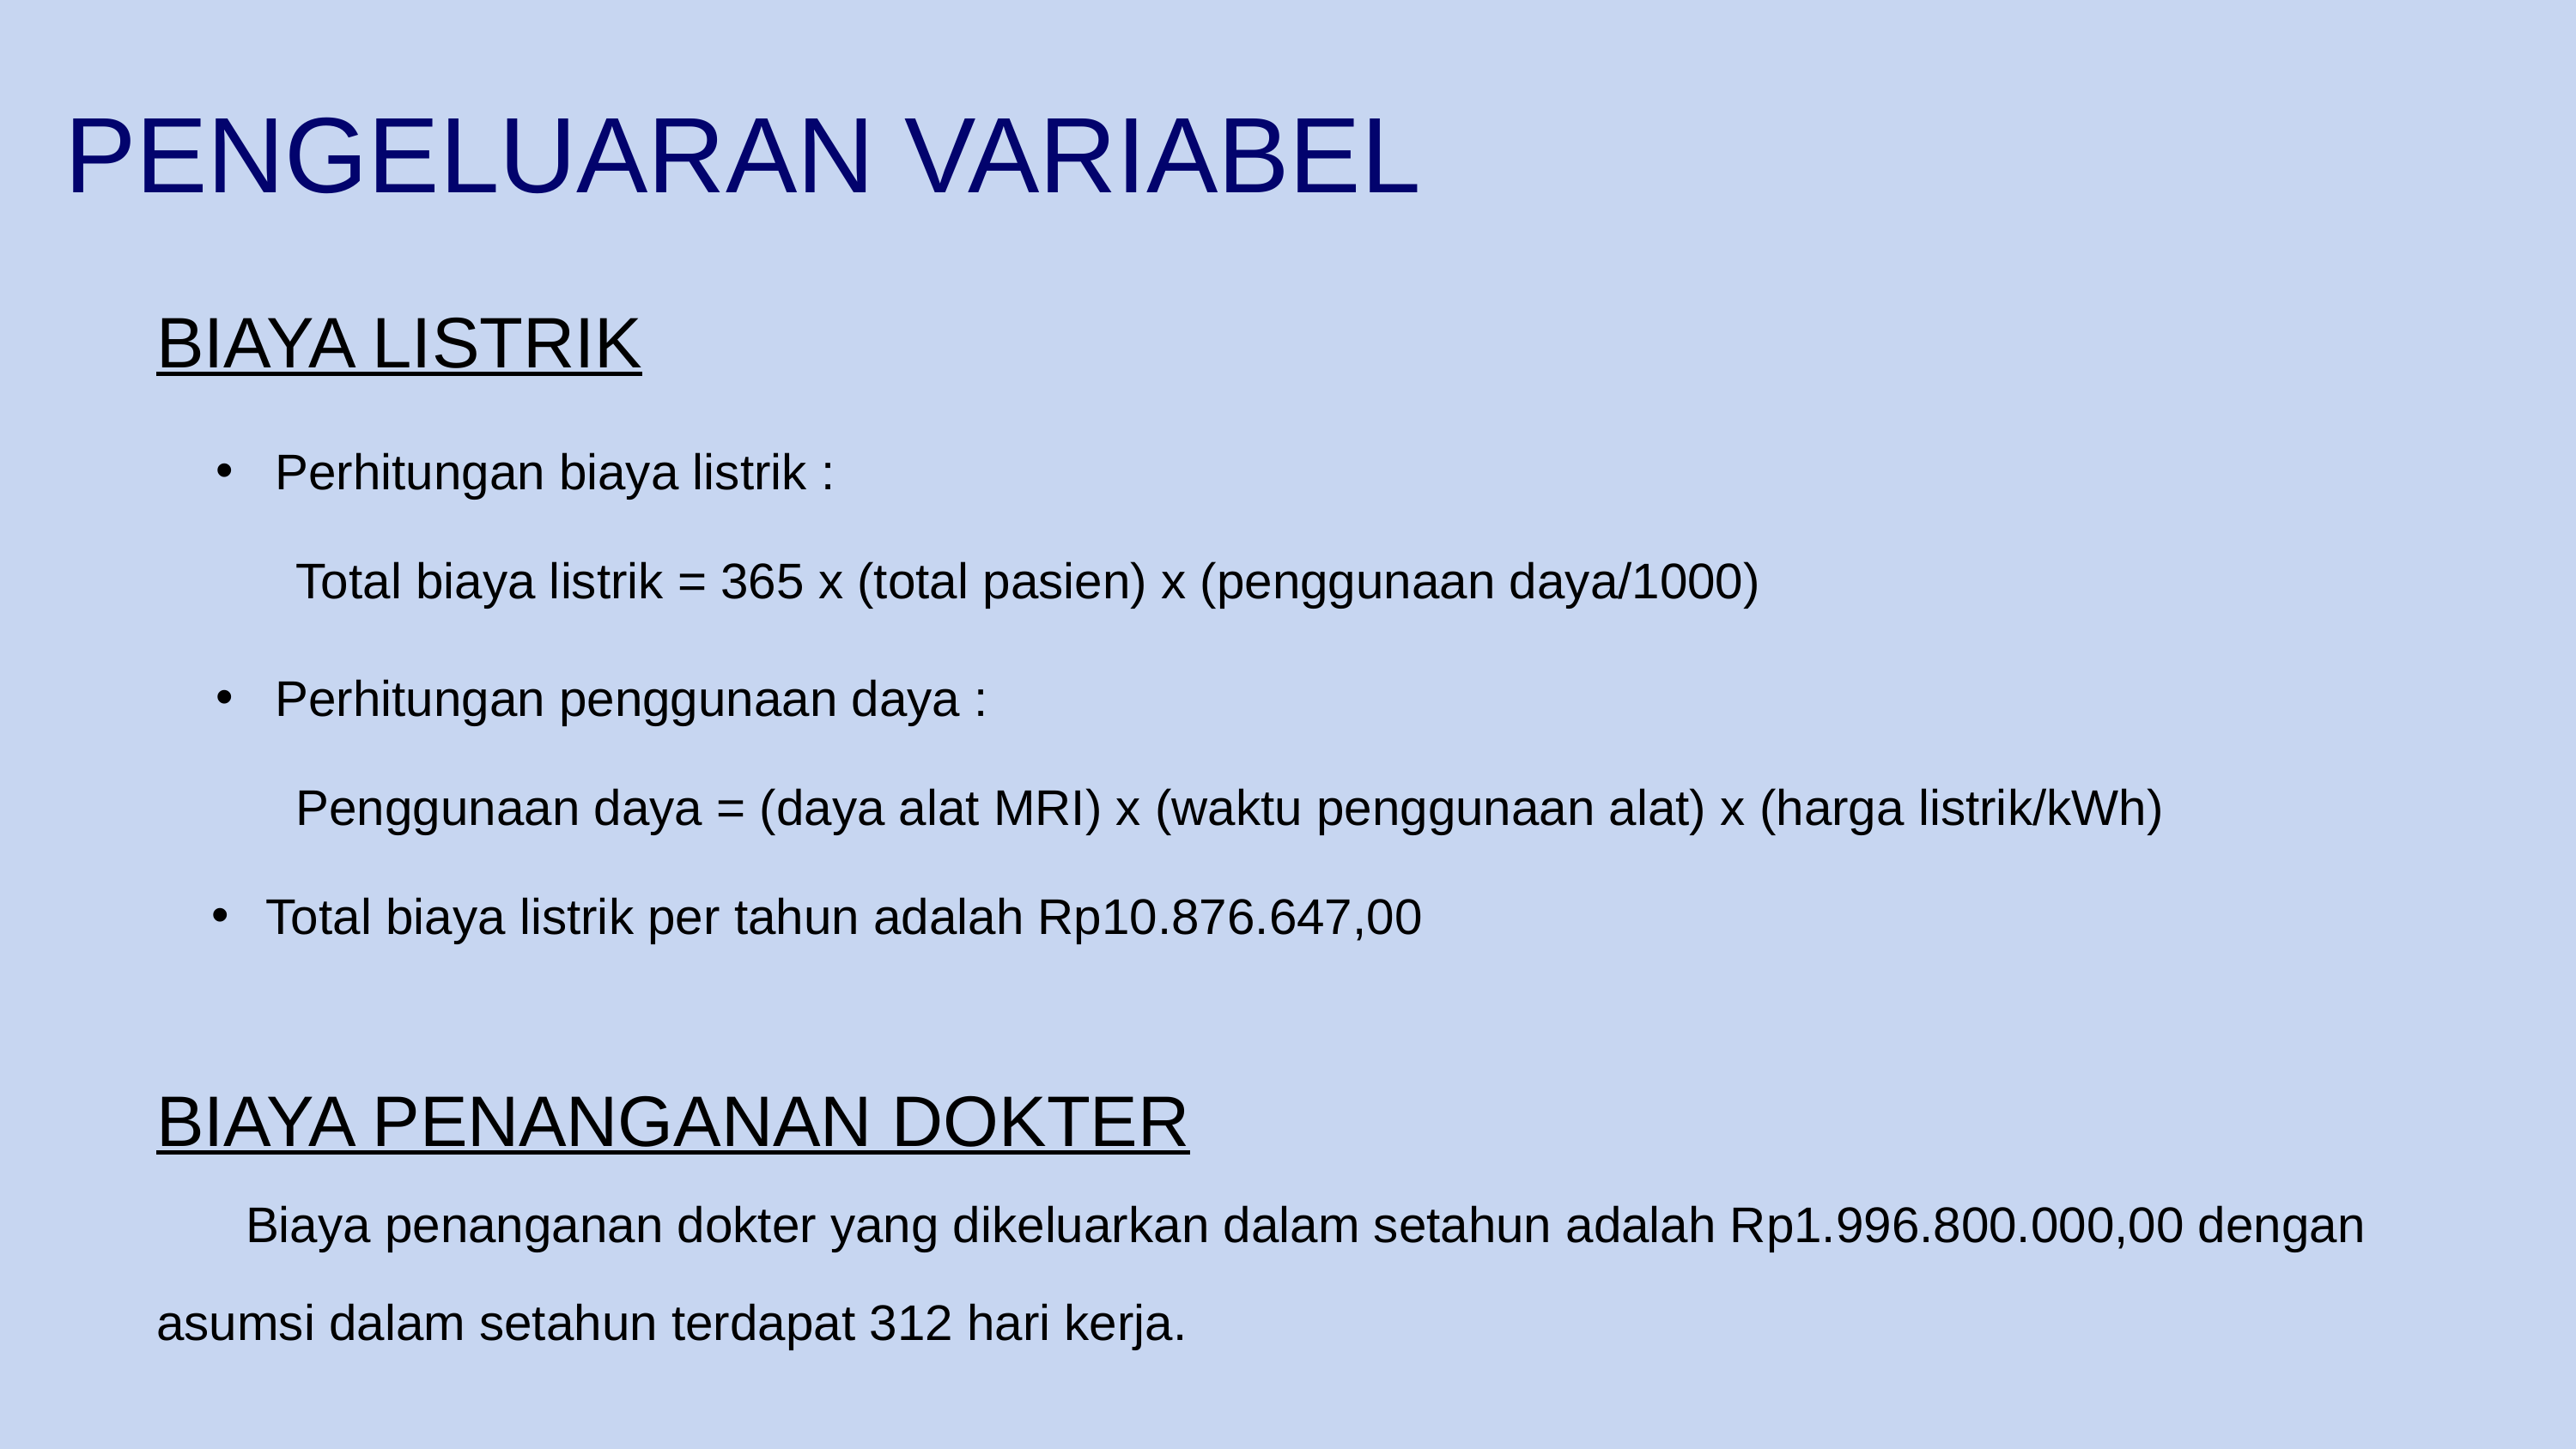

PENGELUARAN VARIABEL
BIAYA LISTRIK
Perhitungan biaya listrik :
          Total biaya listrik = 365 x (total pasien) x (penggunaan daya/1000)
Perhitungan penggunaan daya :
          Penggunaan daya = (daya alat MRI) x (waktu penggunaan alat) x (harga listrik/kWh)
Total biaya listrik per tahun adalah Rp10.876.647,00

BIAYA PENANGANAN DOKTER
     Biaya penanganan dokter yang dikeluarkan dalam setahun adalah Rp1.996.800.000,00 dengan asumsi dalam setahun terdapat 312 hari kerja.